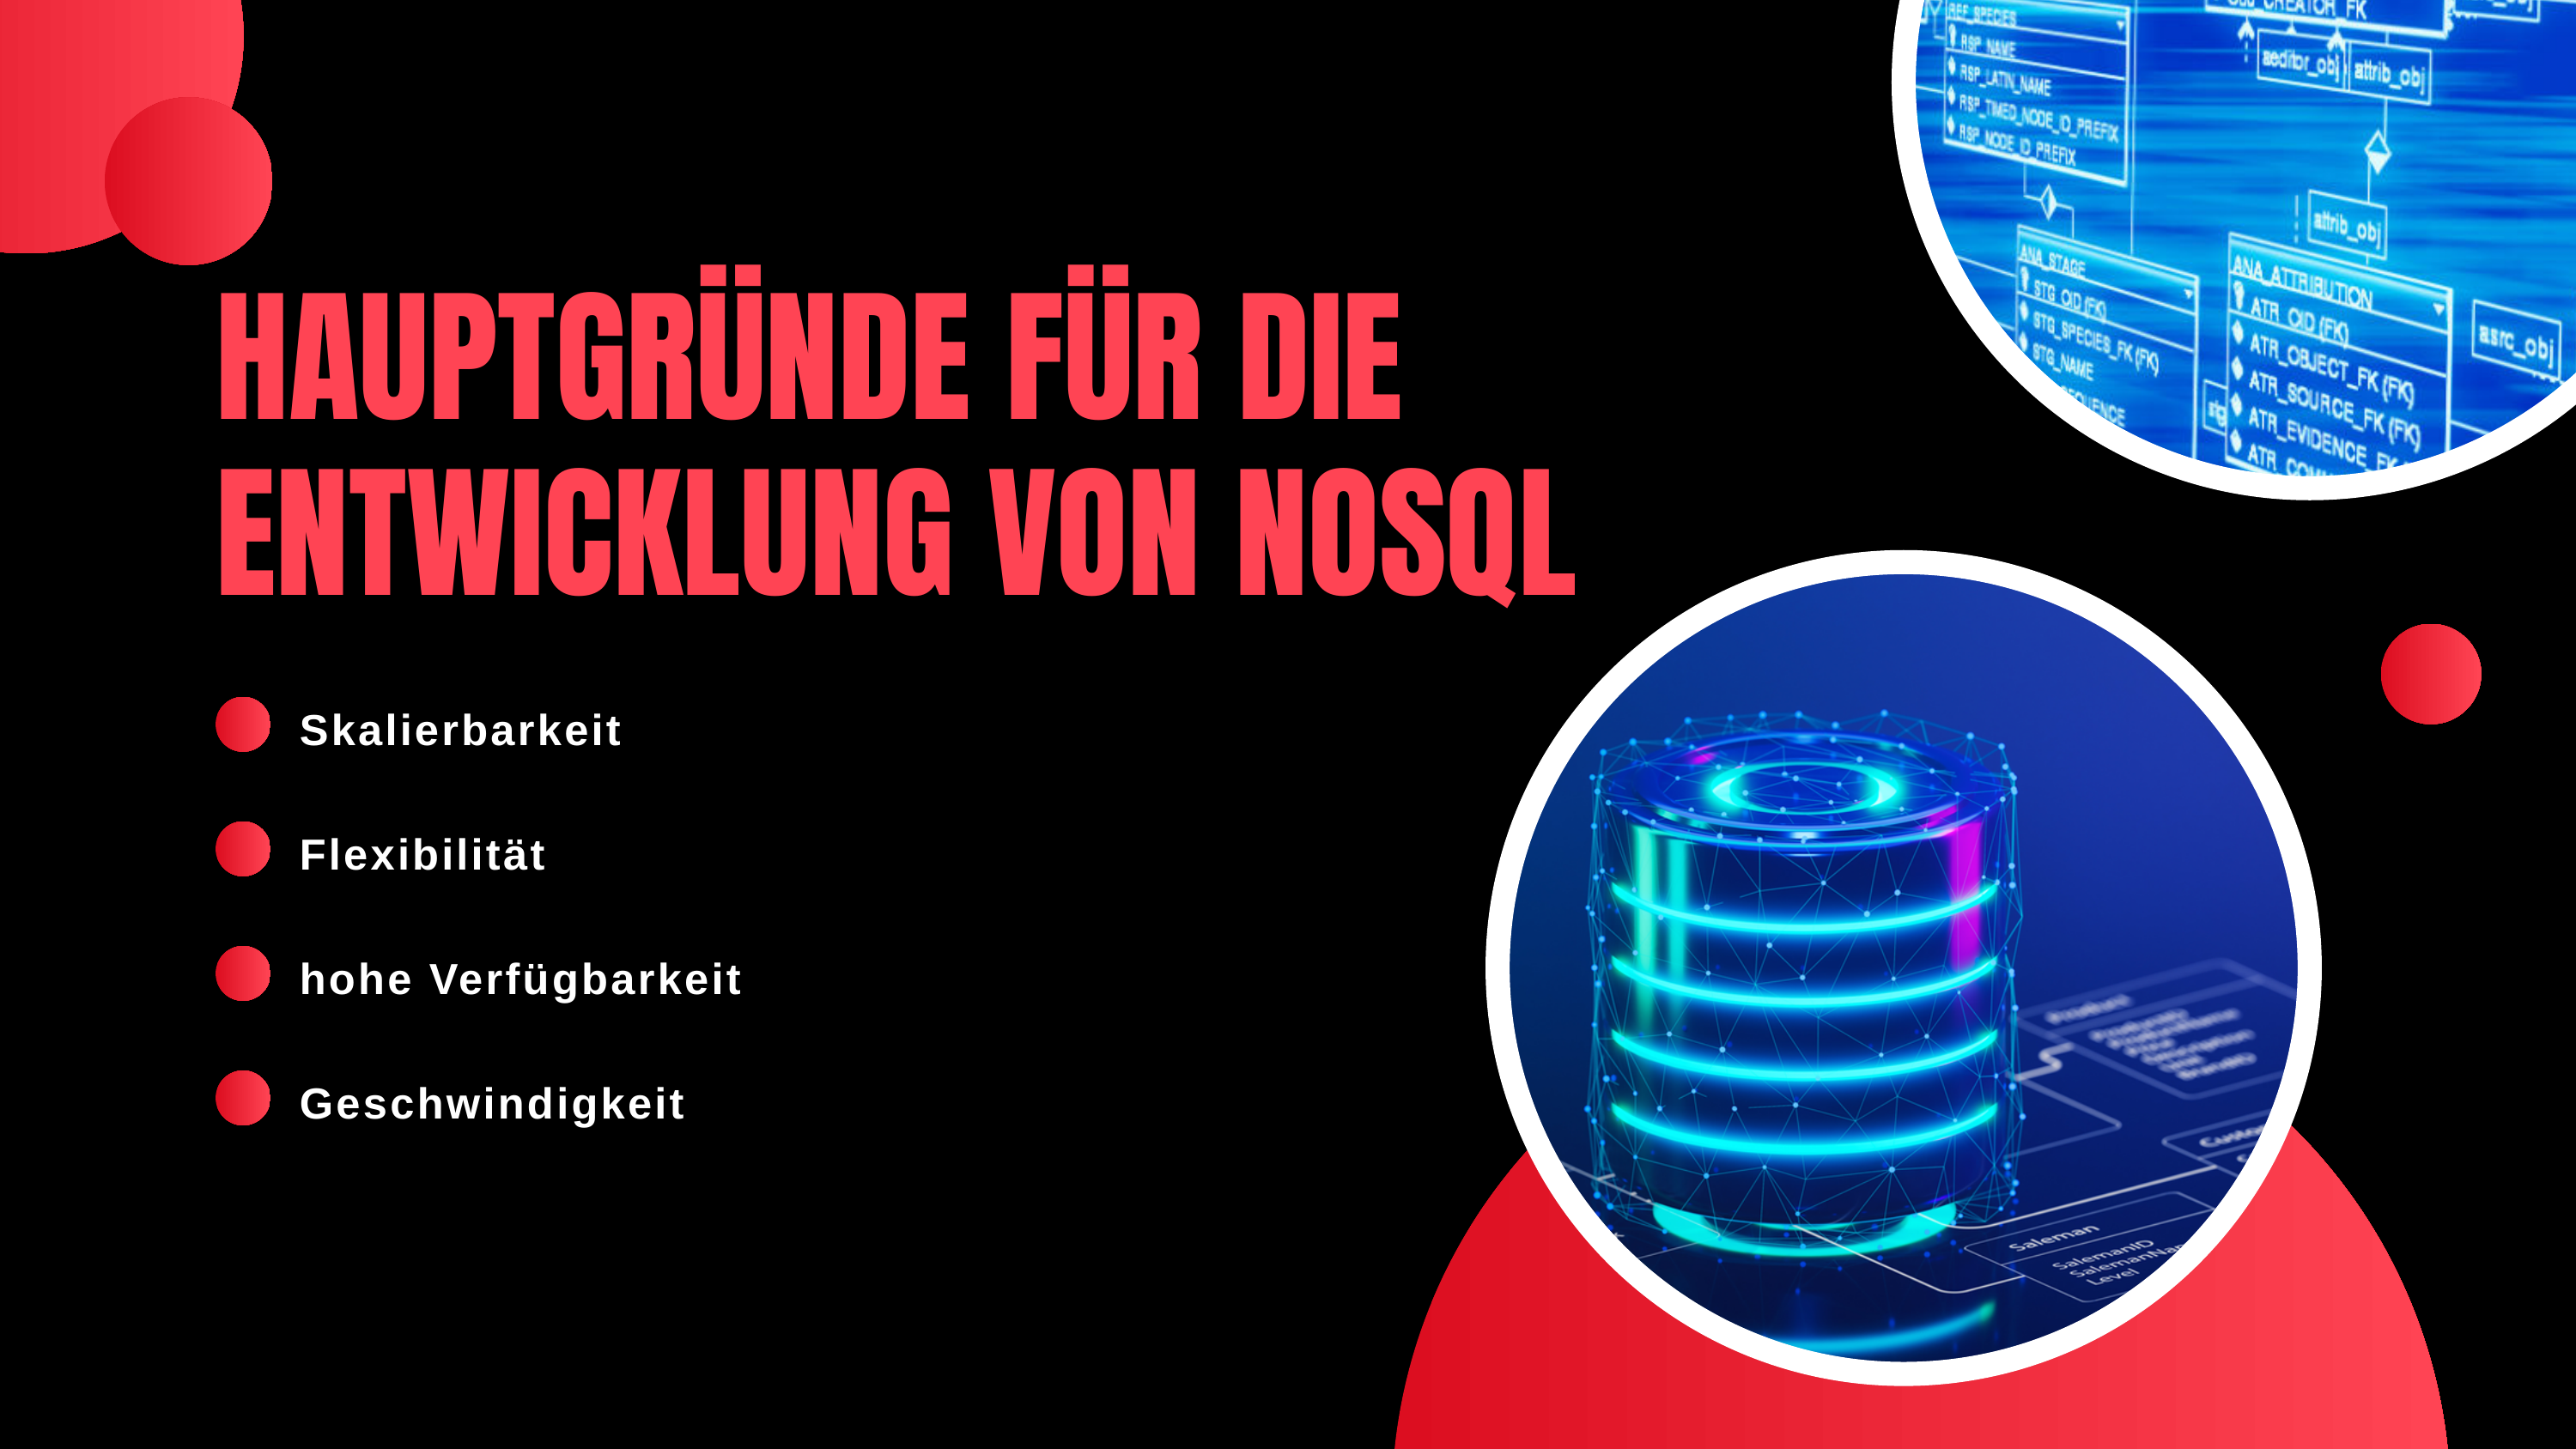

HAUPTGRÜNDE FÜR DIE ENTWICKLUNG VON NOSQL

Skalierbarkeit

Flexibilität

hohe Verfügbarkeit

Geschwindigkeit